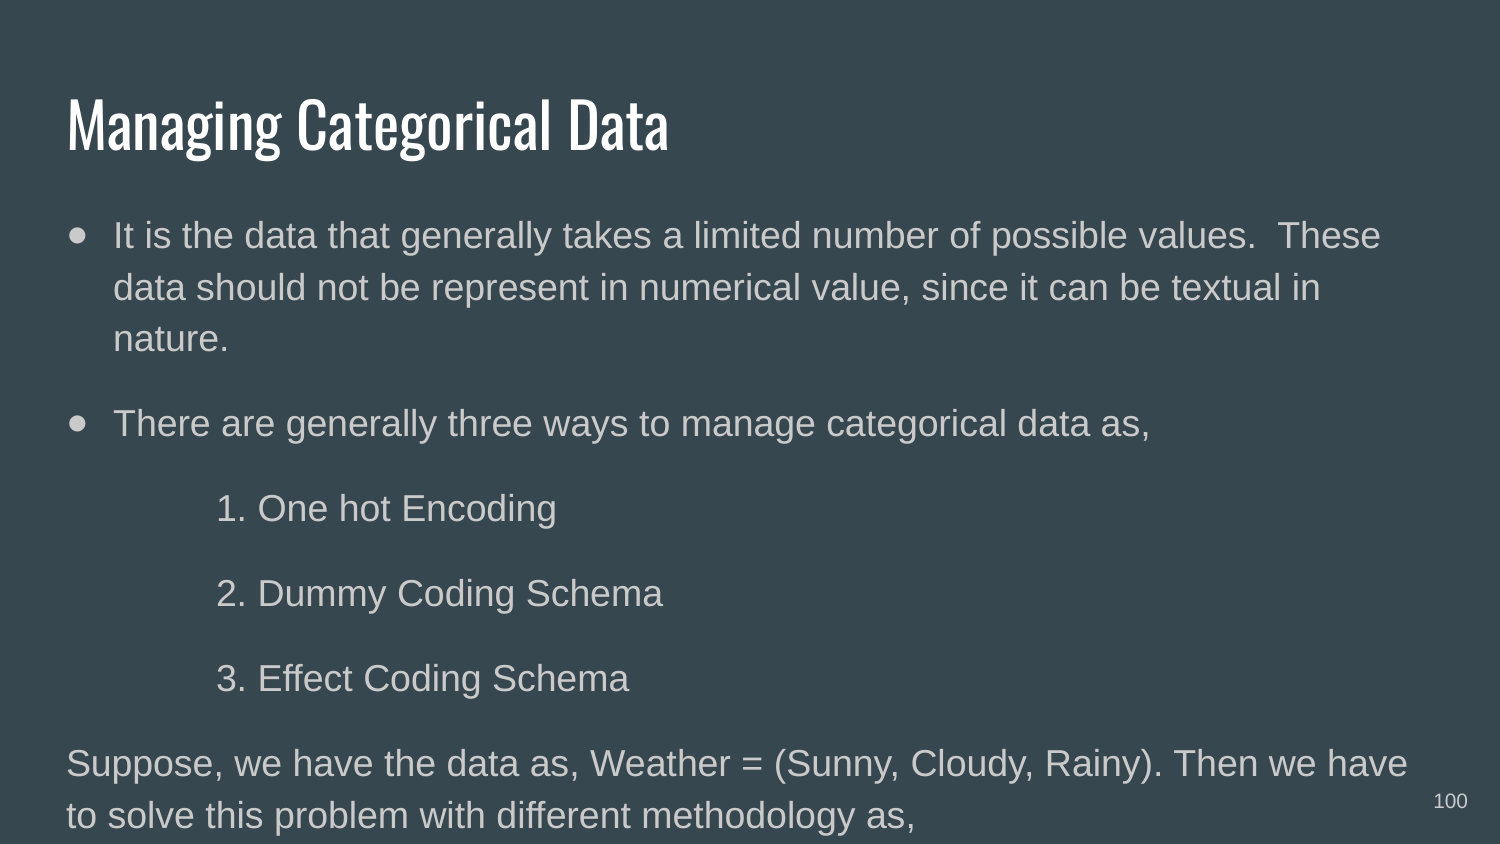

# Managing Categorical Data
It is the data that generally takes a limited number of possible values.  These data should not be represent in numerical value, since it can be textual in nature.
There are generally three ways to manage categorical data as,
	1. One hot Encoding
	2. Dummy Coding Schema
	3. Effect Coding Schema
Suppose, we have the data as, Weather = (Sunny, Cloudy, Rainy). Then we have to solve this problem with different methodology as,
100